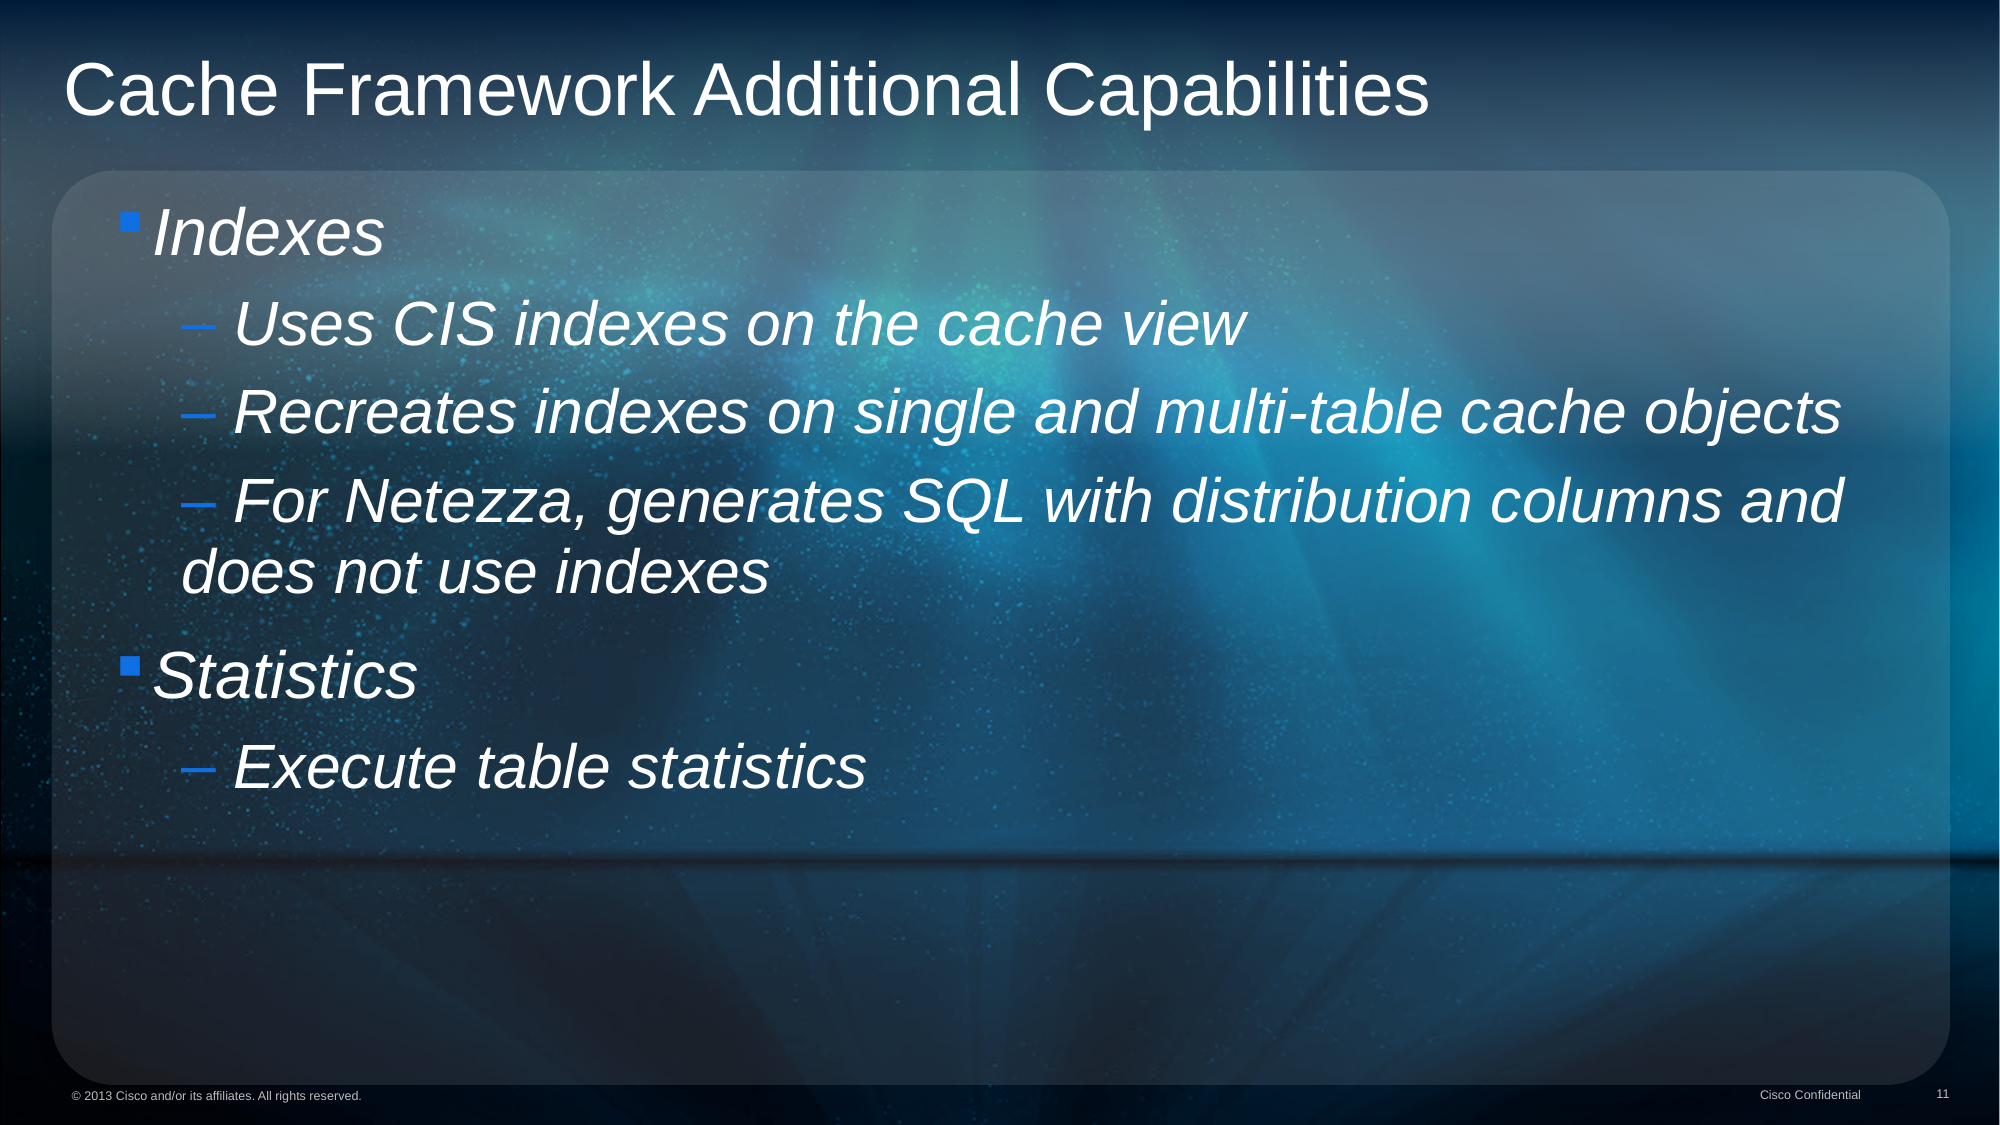

Cache Framework Additional Capabilities

Indexes
 Uses CIS indexes on the cache view
 Recreates indexes on single and multi-table cache objects
 For Netezza, generates SQL with distribution columns and does not use indexes
Statistics
 Execute table statistics